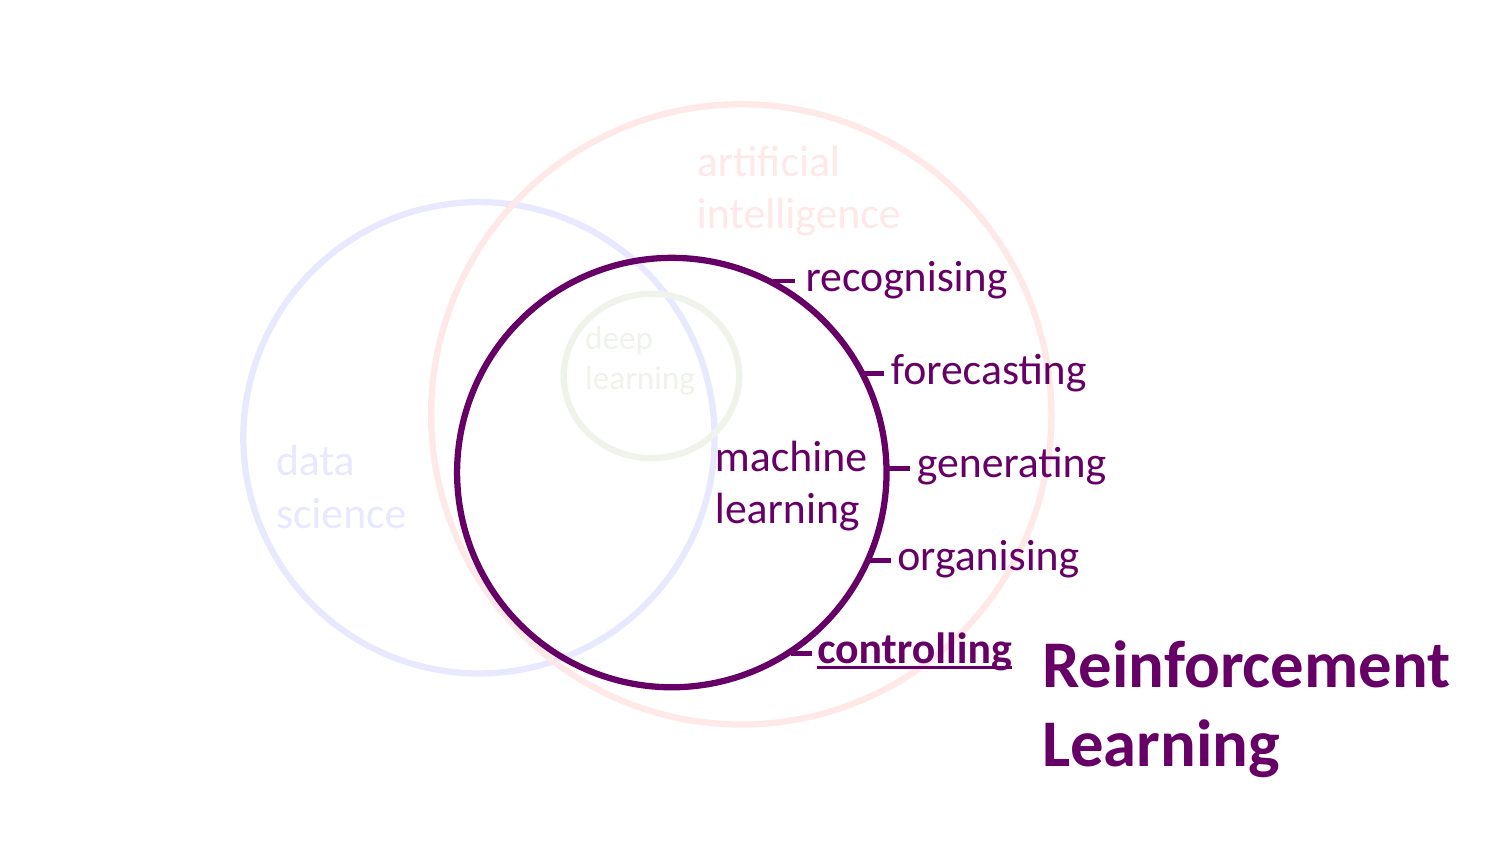

artificial
intelligence

recognising

deep
learning
forecasting
machine
learning
data
science
generating
organising
controlling
Reinforcement Learning